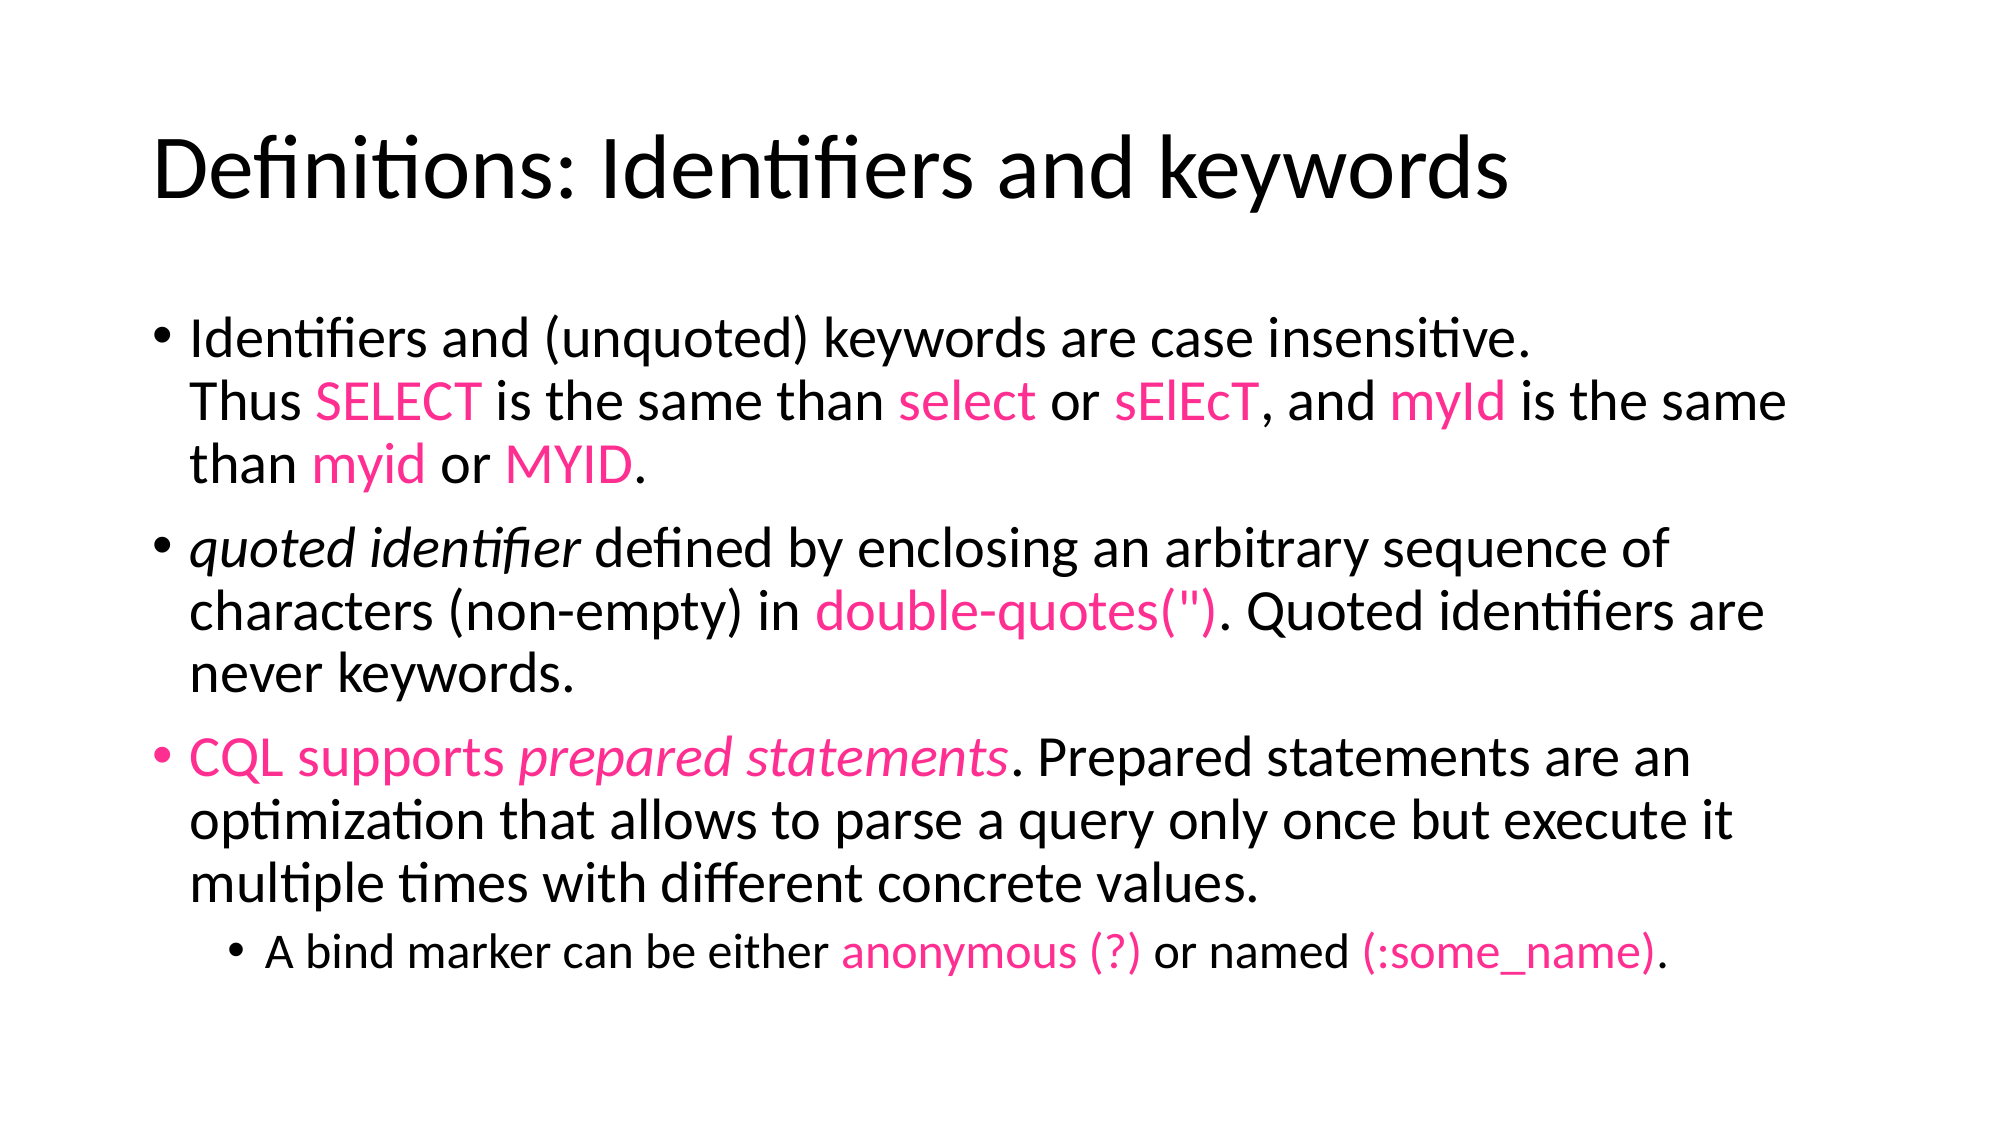

# Definitions: Identifiers and keywords
Identifiers and (unquoted) keywords are case insensitive. Thus SELECT is the same than select or sElEcT, and myId is the same than myid or MYID.
quoted identifier defined by enclosing an arbitrary sequence of characters (non-empty) in double-quotes("). Quoted identifiers are never keywords.
CQL supports prepared statements. Prepared statements are an optimization that allows to parse a query only once but execute it multiple times with different concrete values.
A bind marker can be either anonymous (?) or named (:some_name).